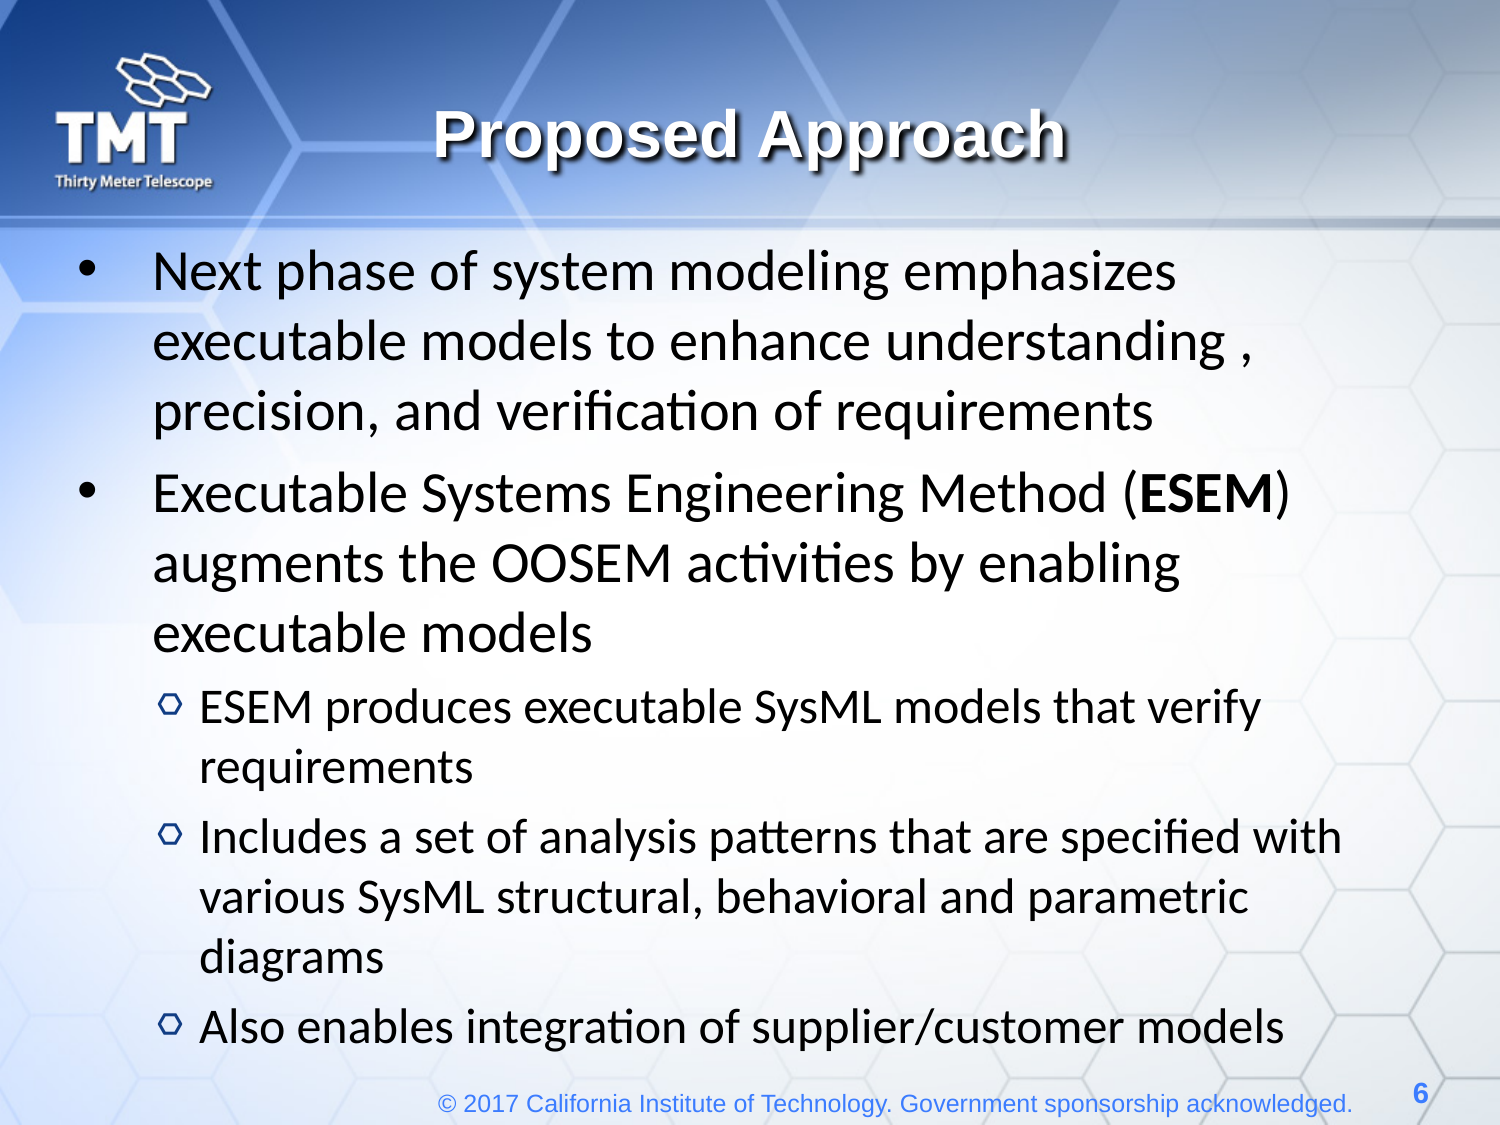

# Proposed Approach
Next phase of system modeling emphasizes executable models to enhance understanding , precision, and verification of requirements
Executable Systems Engineering Method (ESEM) augments the OOSEM activities by enabling executable models
ESEM produces executable SysML models that verify requirements
Includes a set of analysis patterns that are specified with various SysML structural, behavioral and parametric diagrams
Also enables integration of supplier/customer models